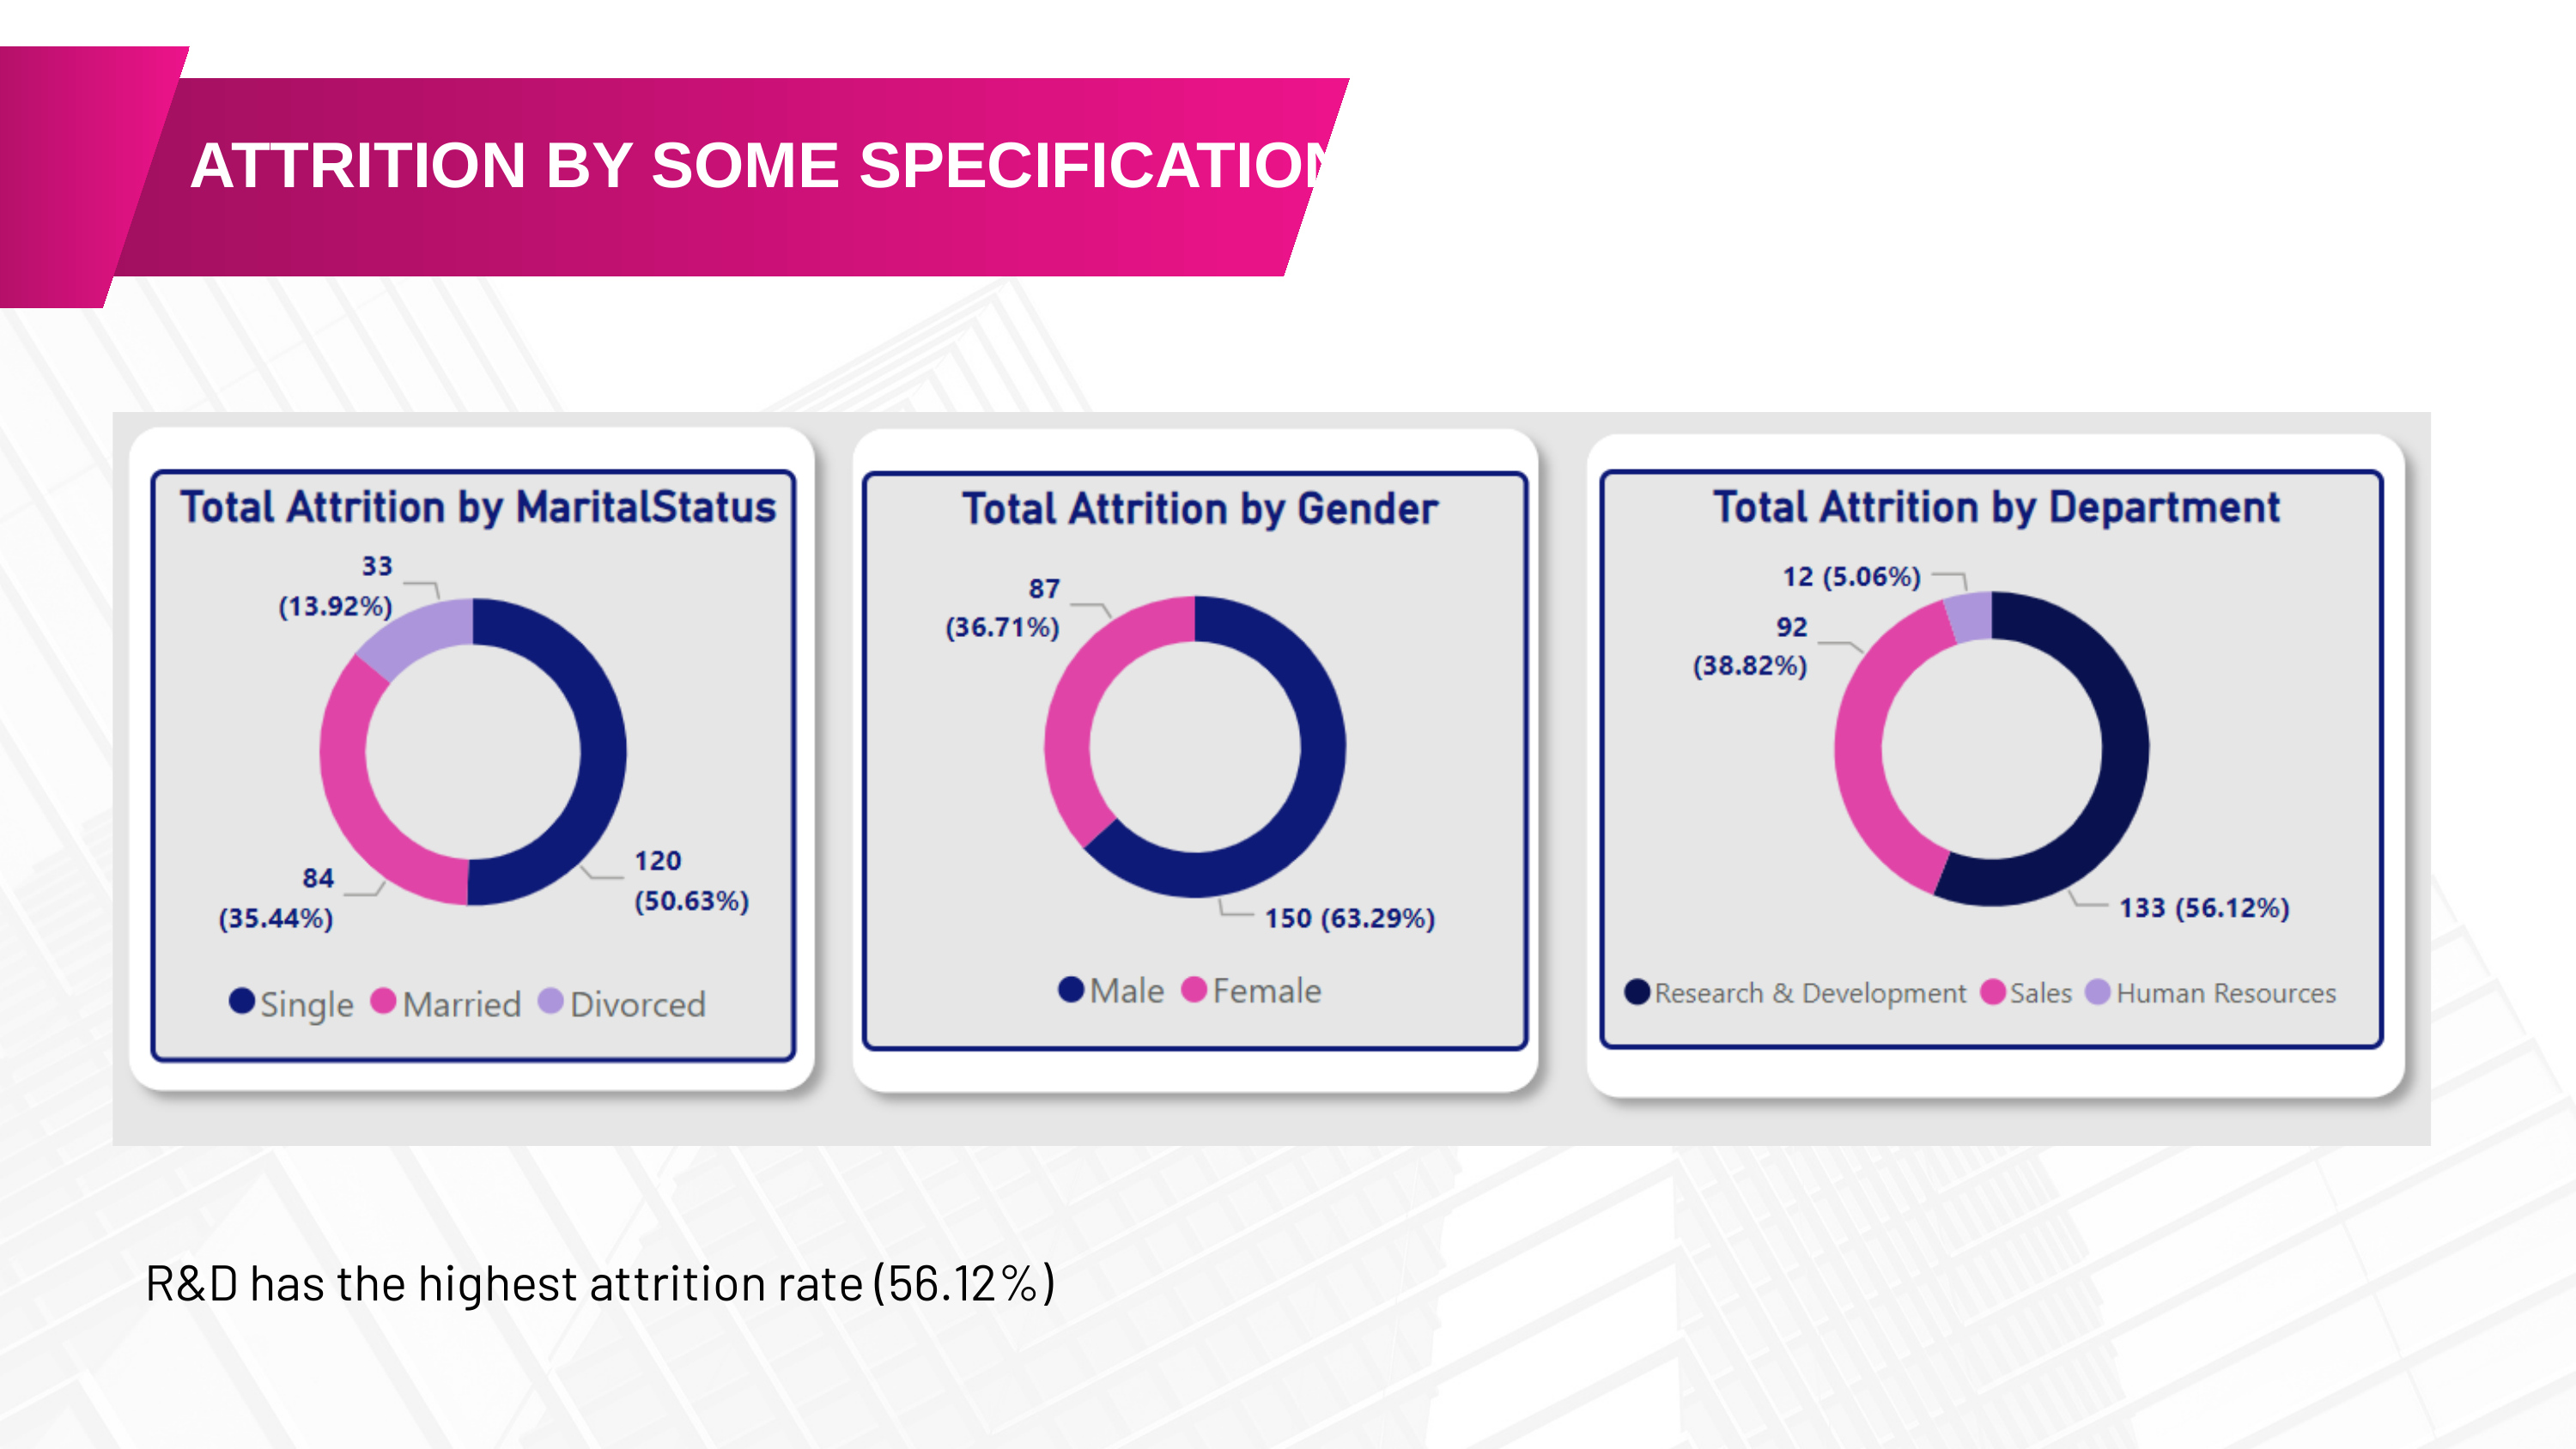

ATTRITION BY SOME SPECIFICATIONS

R&D has the highest attrition rate (56.12%)